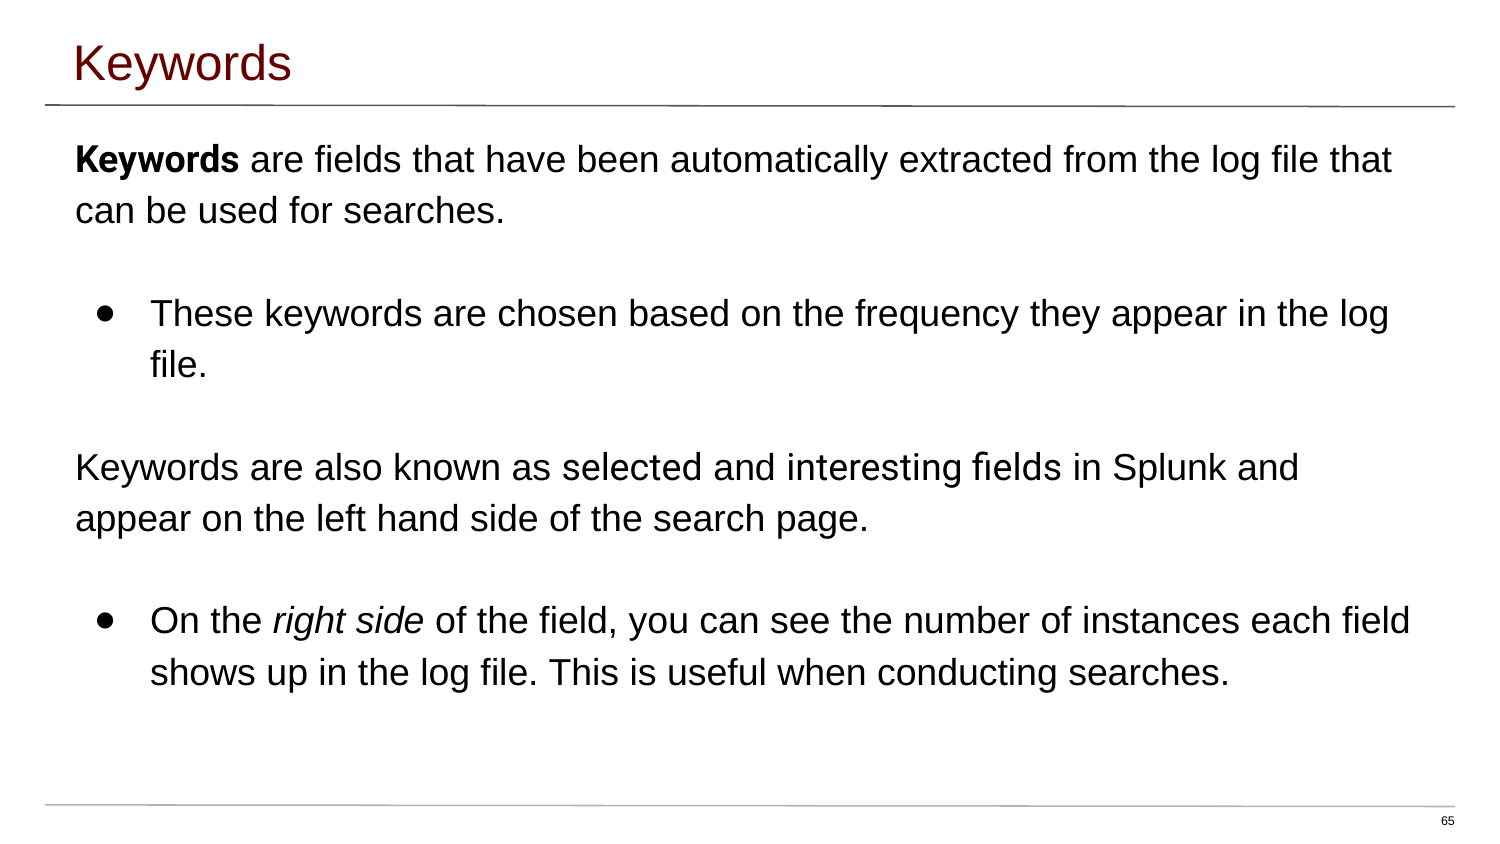

# Keywords
Keywords are fields that have been automatically extracted from the log file that can be used for searches.

These keywords are chosen based on the frequency they appear in the log file.

Keywords are also known as selected and interesting fields in Splunk and appear on the left hand side of the search page.

On the right side of the field, you can see the number of instances each field shows up in the log file. This is useful when conducting searches.

65